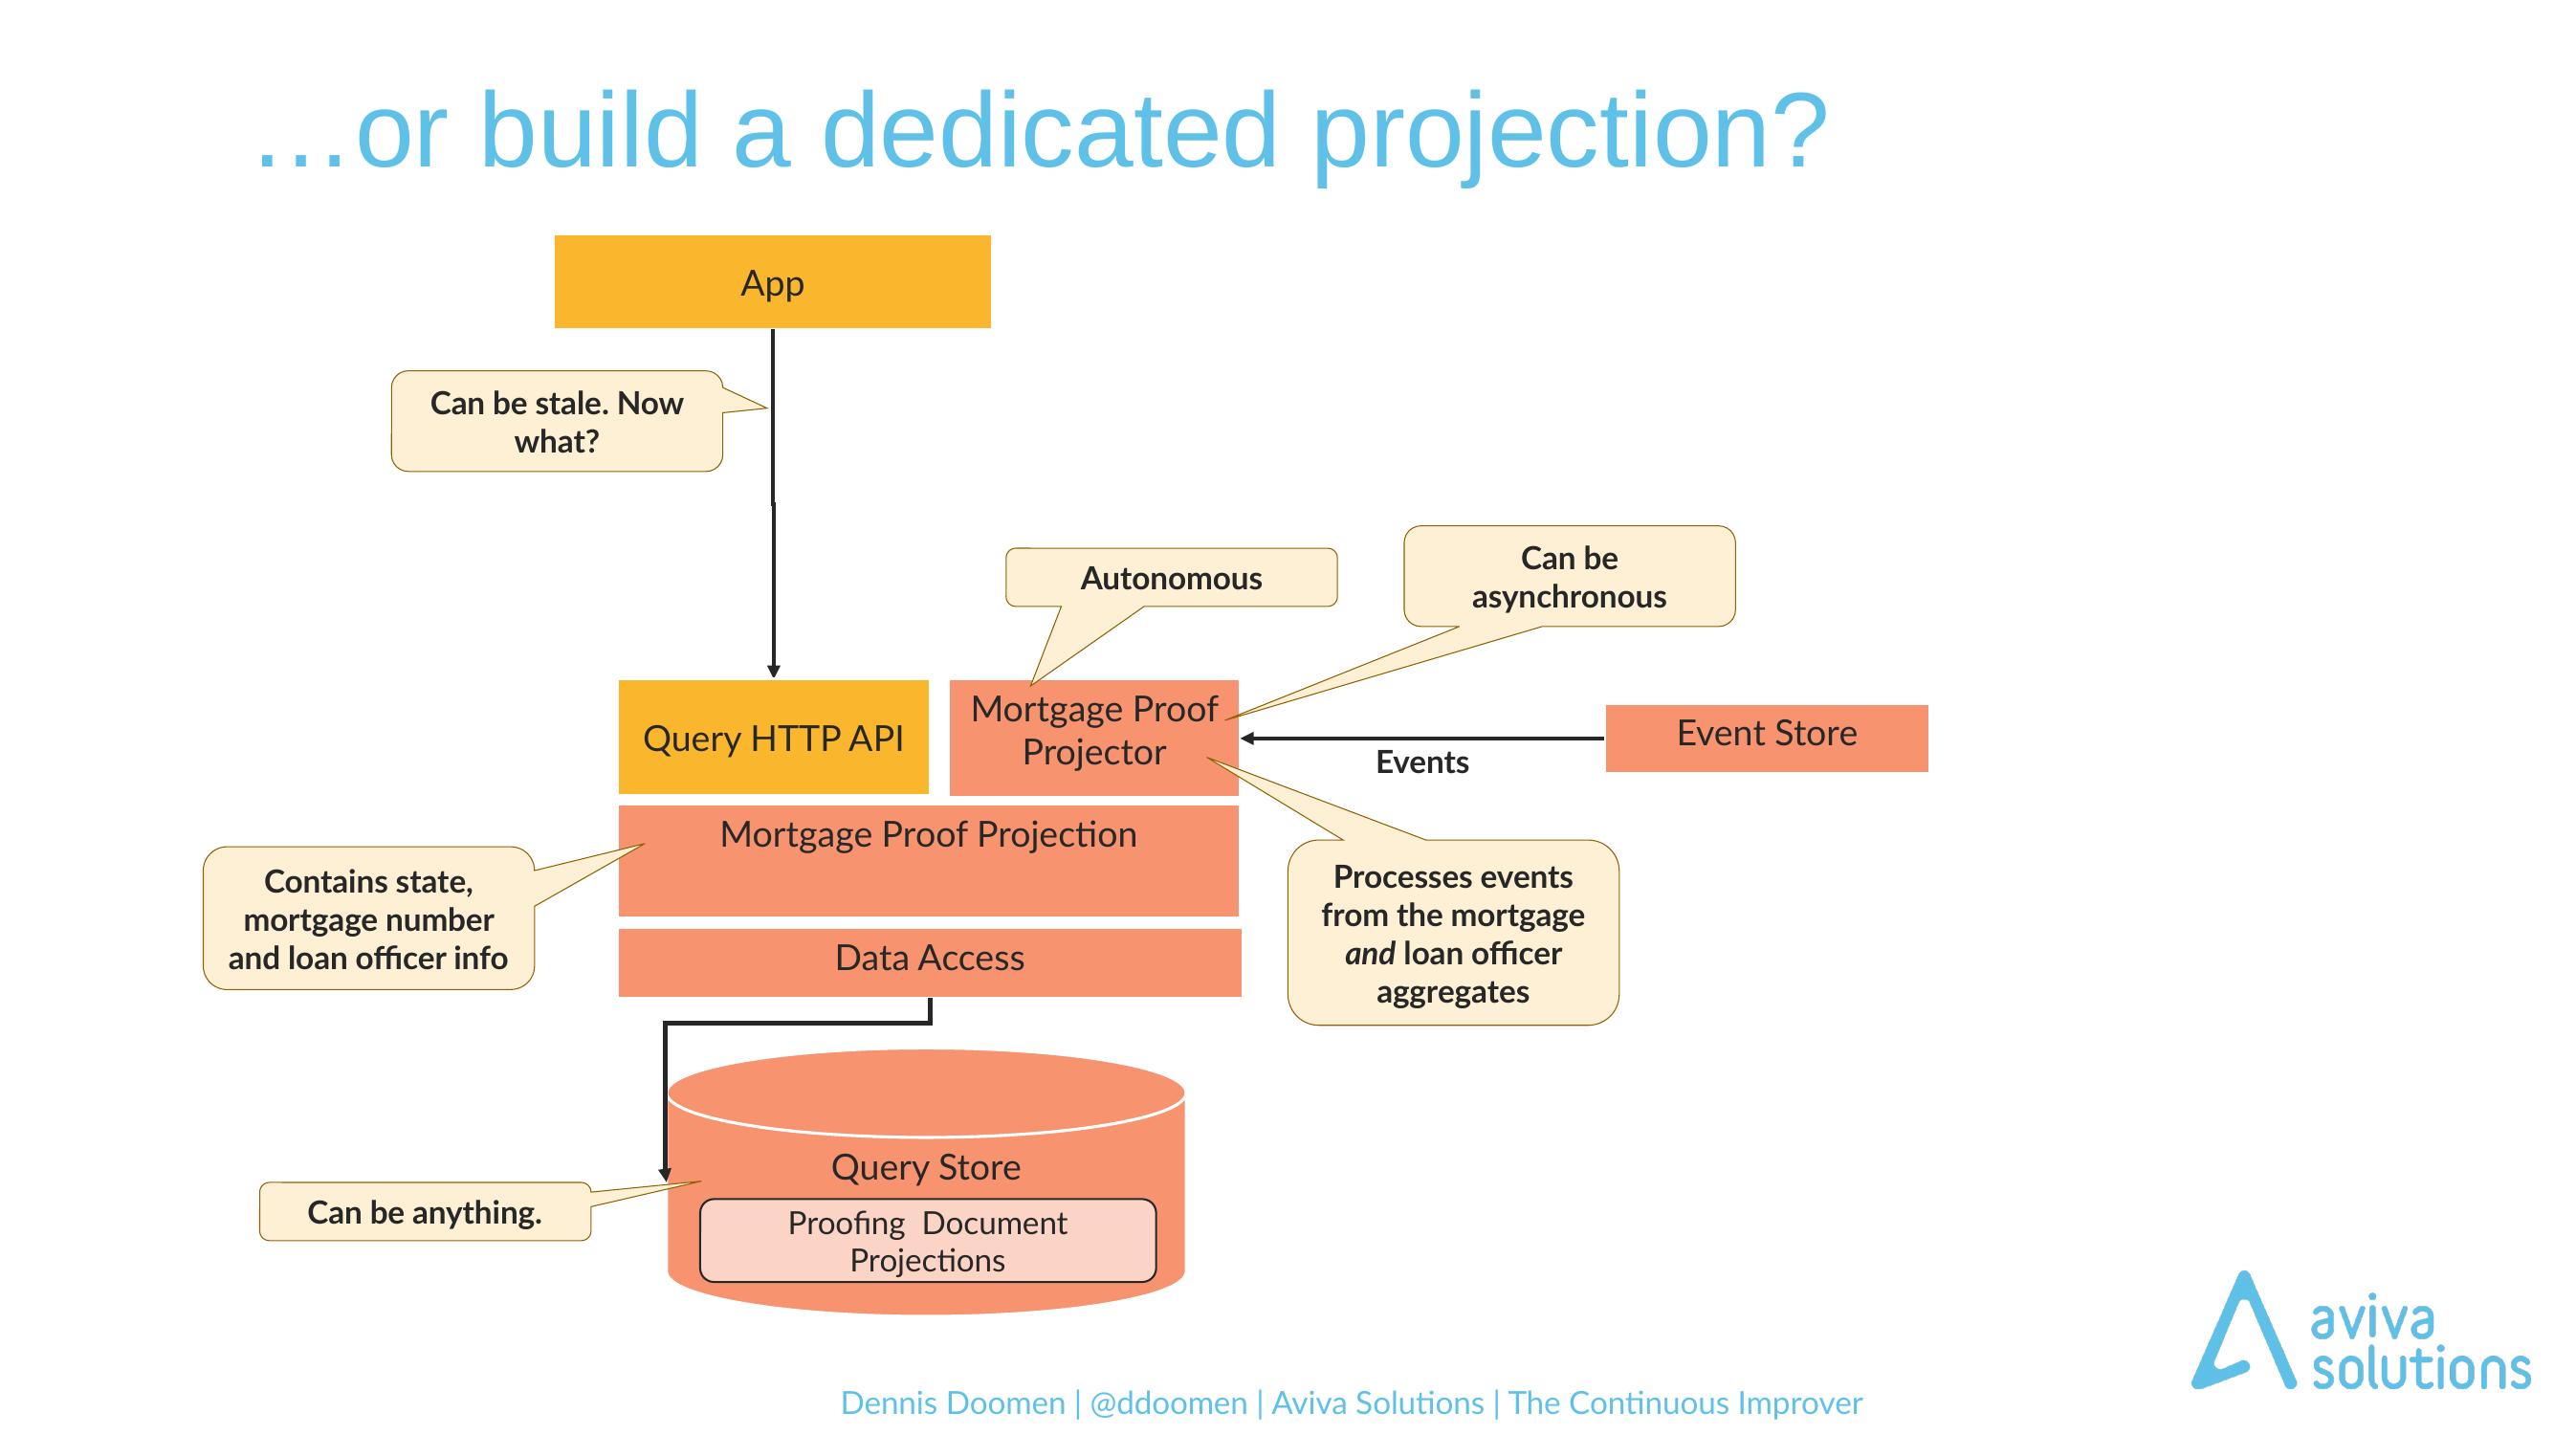

# …or build a dedicated projection?
App
Can be stale. Now what?
Can be asynchronous
Autonomous
Query HTTP API
Mortgage Proof Projector
Event Store
Events
Mortgage Proof Projection
Processes events from the mortgage and loan officer aggregates
Contains state, mortgage number and loan officer info
Data Access
Query Store
Can be anything.
Proofing  Document Projections